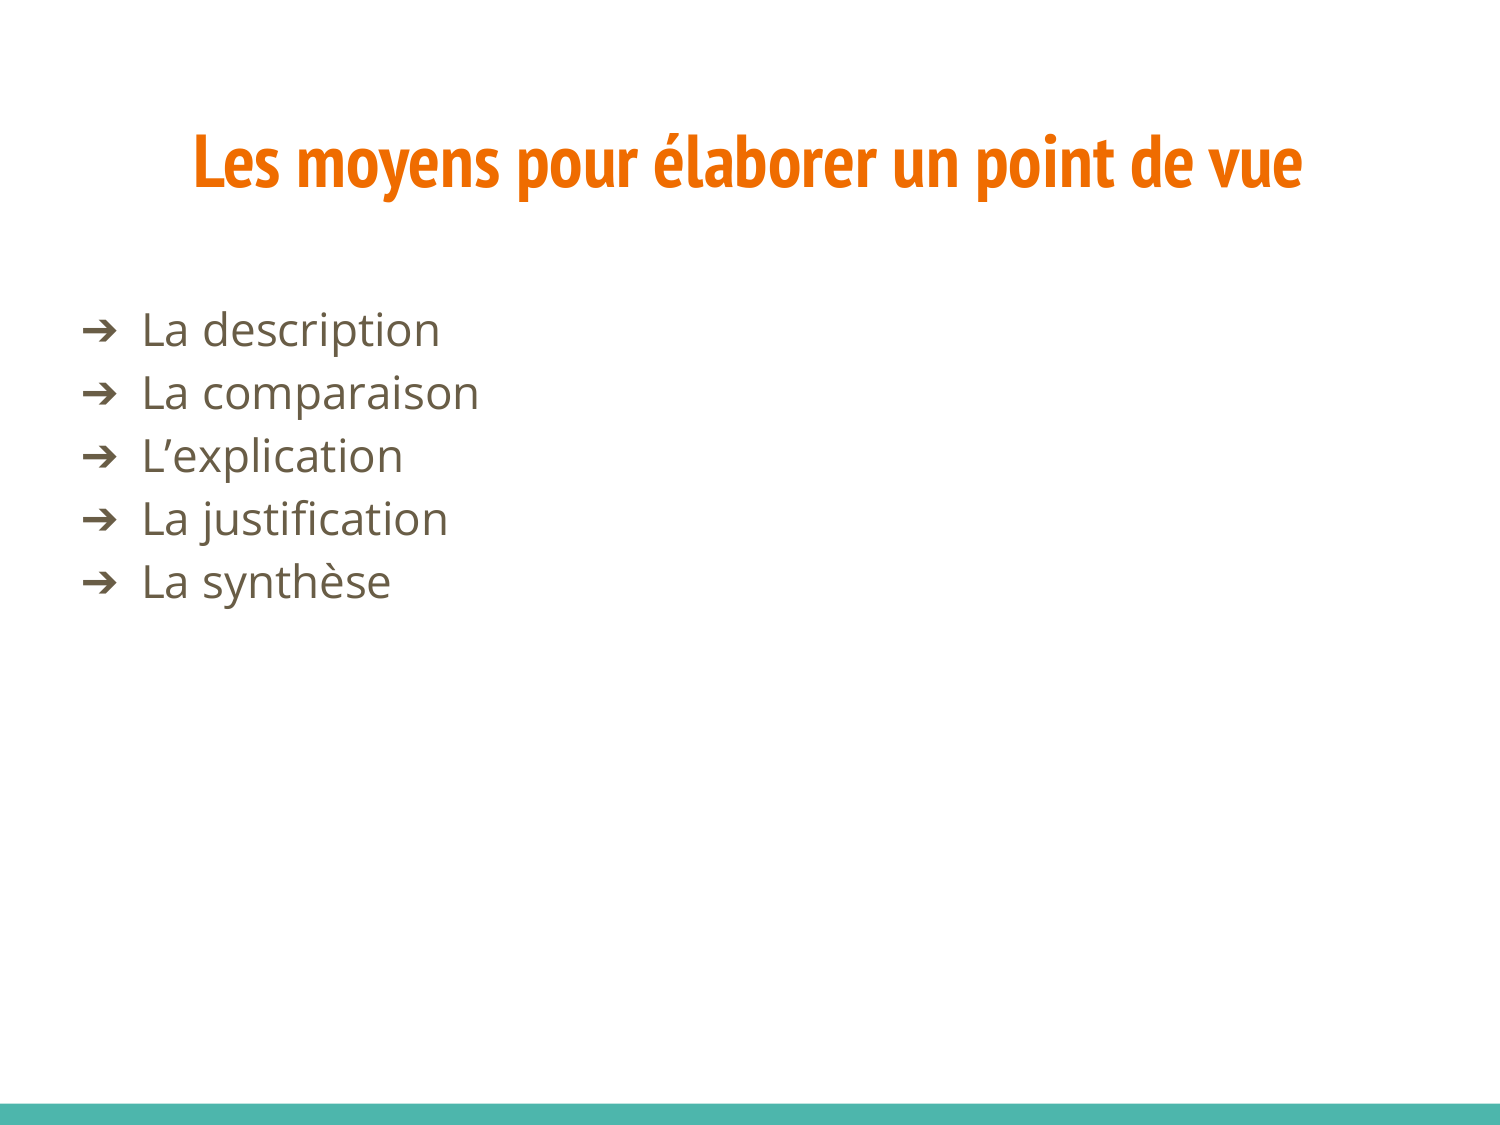

# Les moyens pour élaborer un point de vue
La description
La comparaison
L’explication
La justification
La synthèse